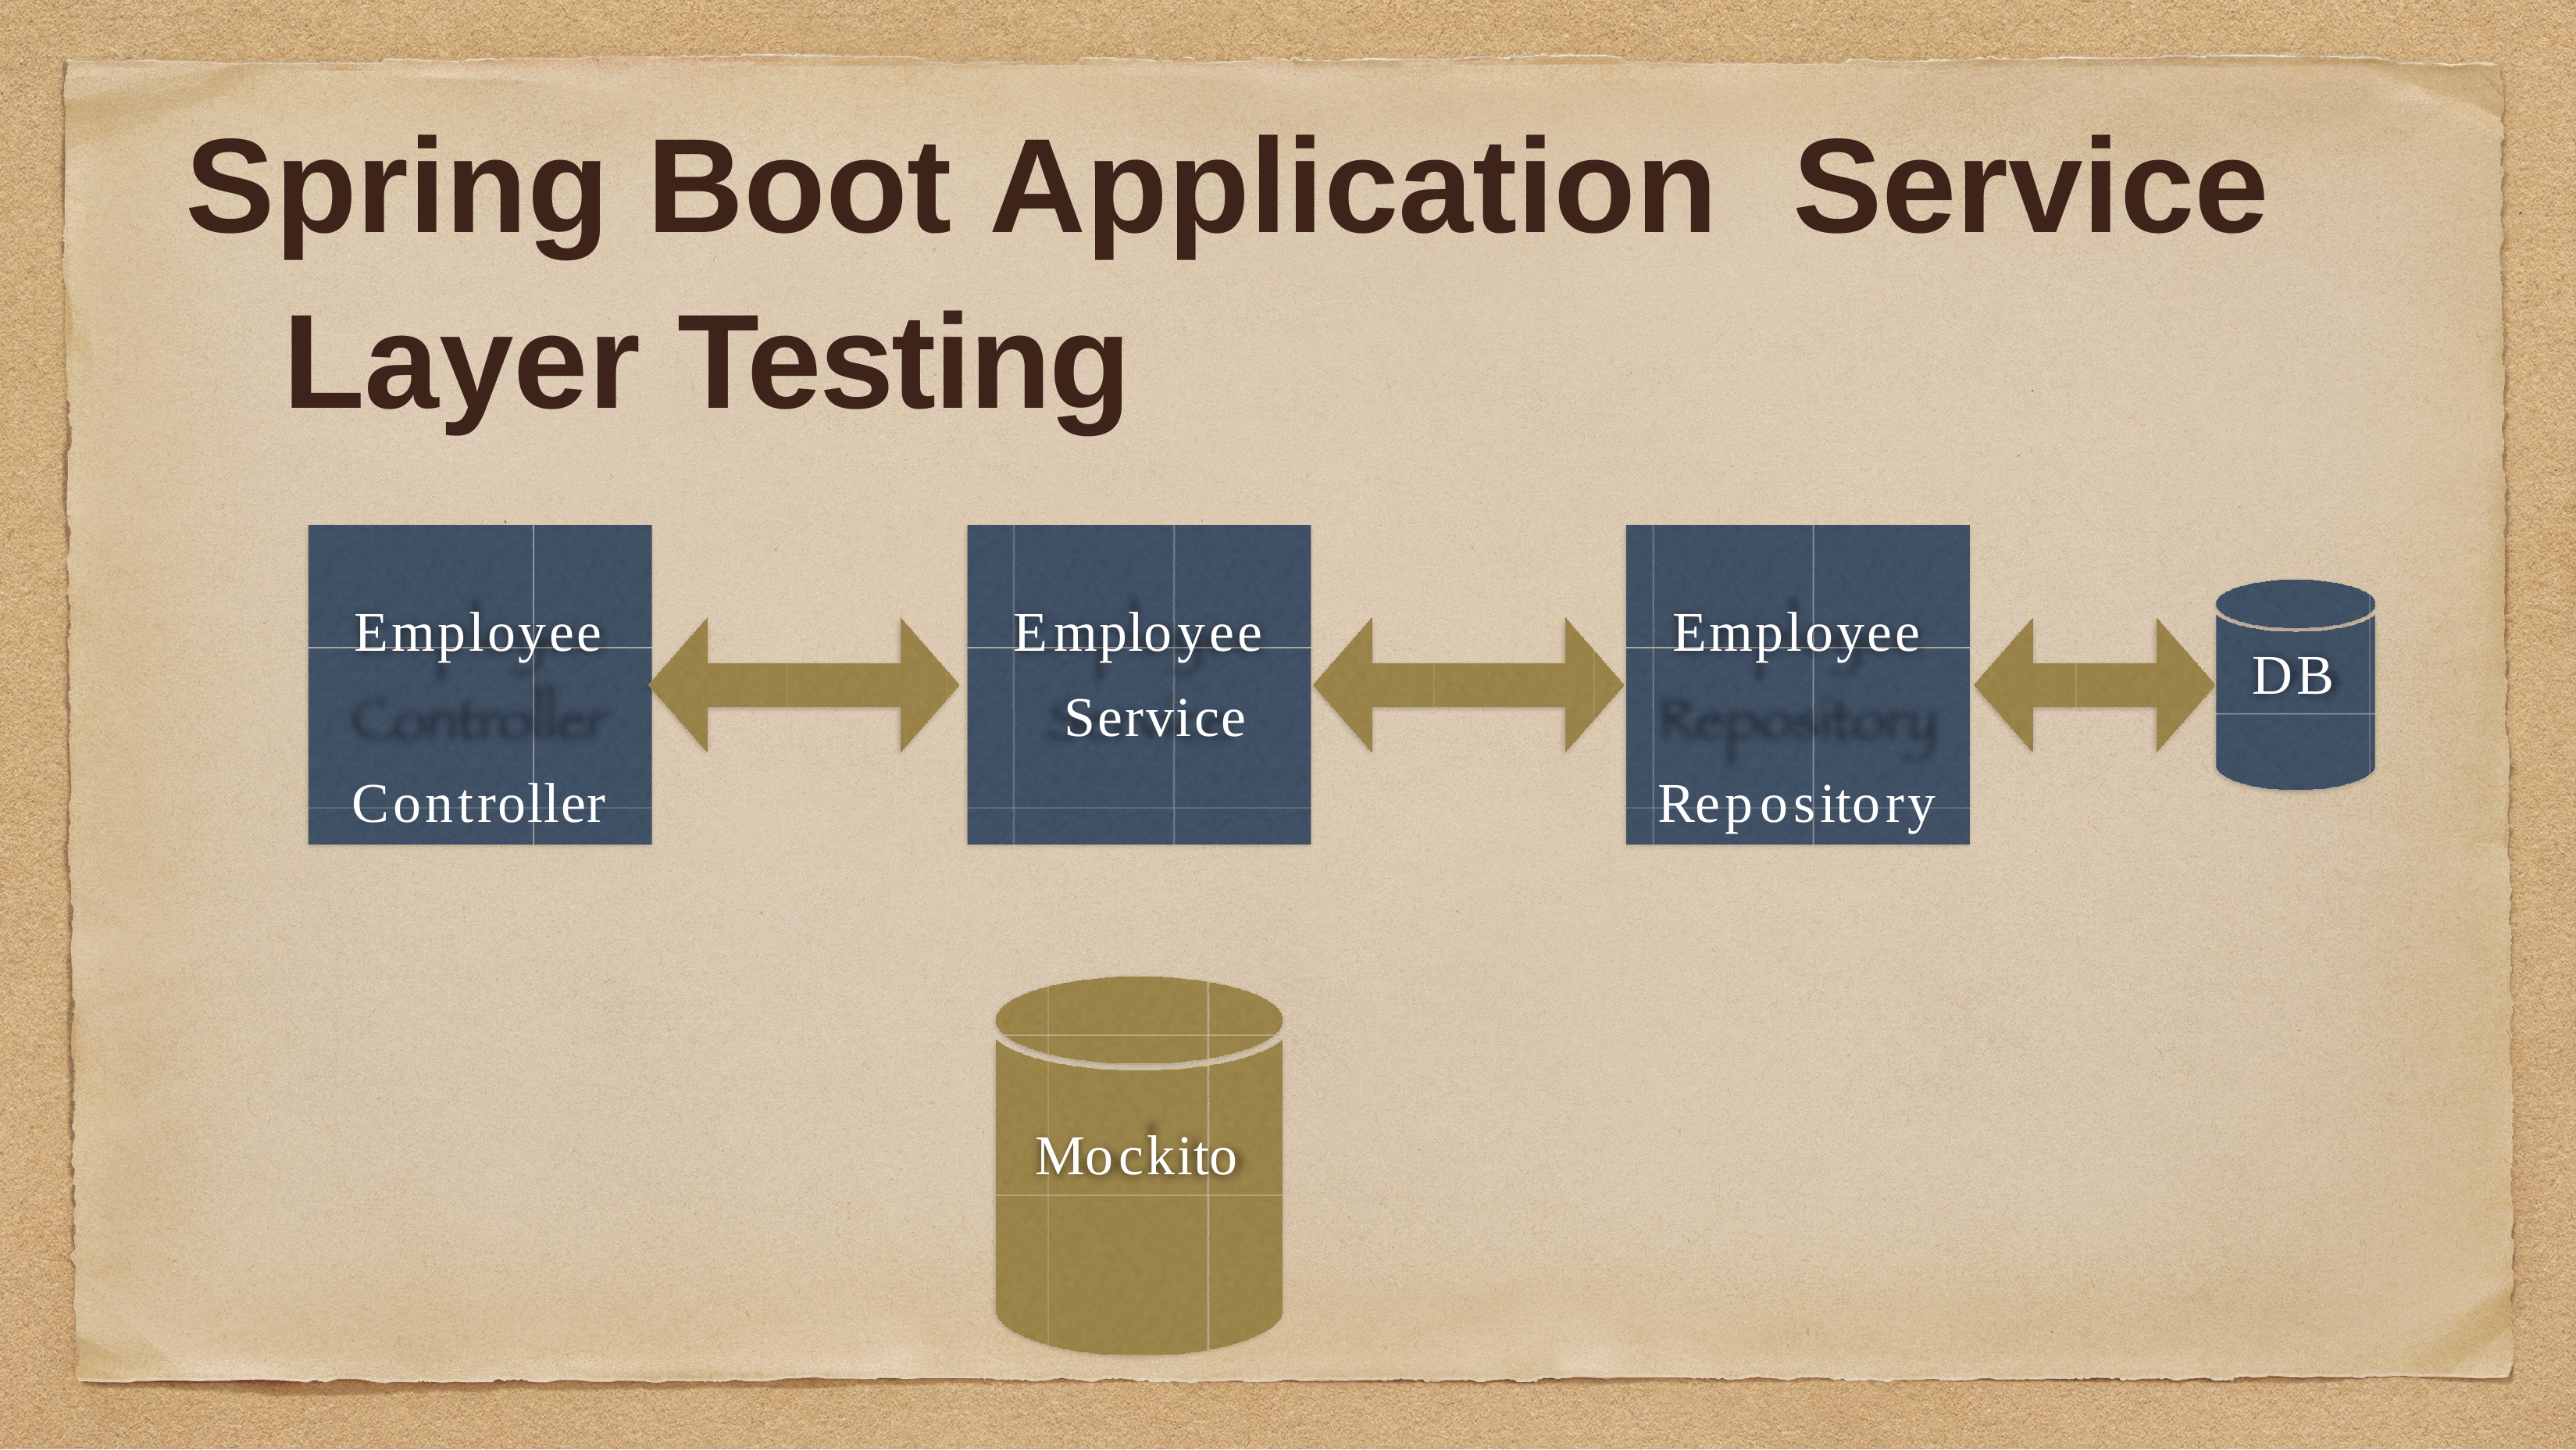

# Spring Boot Application  Service Layer Testing

Employee  Service
Employee  Repository
Employee  Controller

DB

Mockito